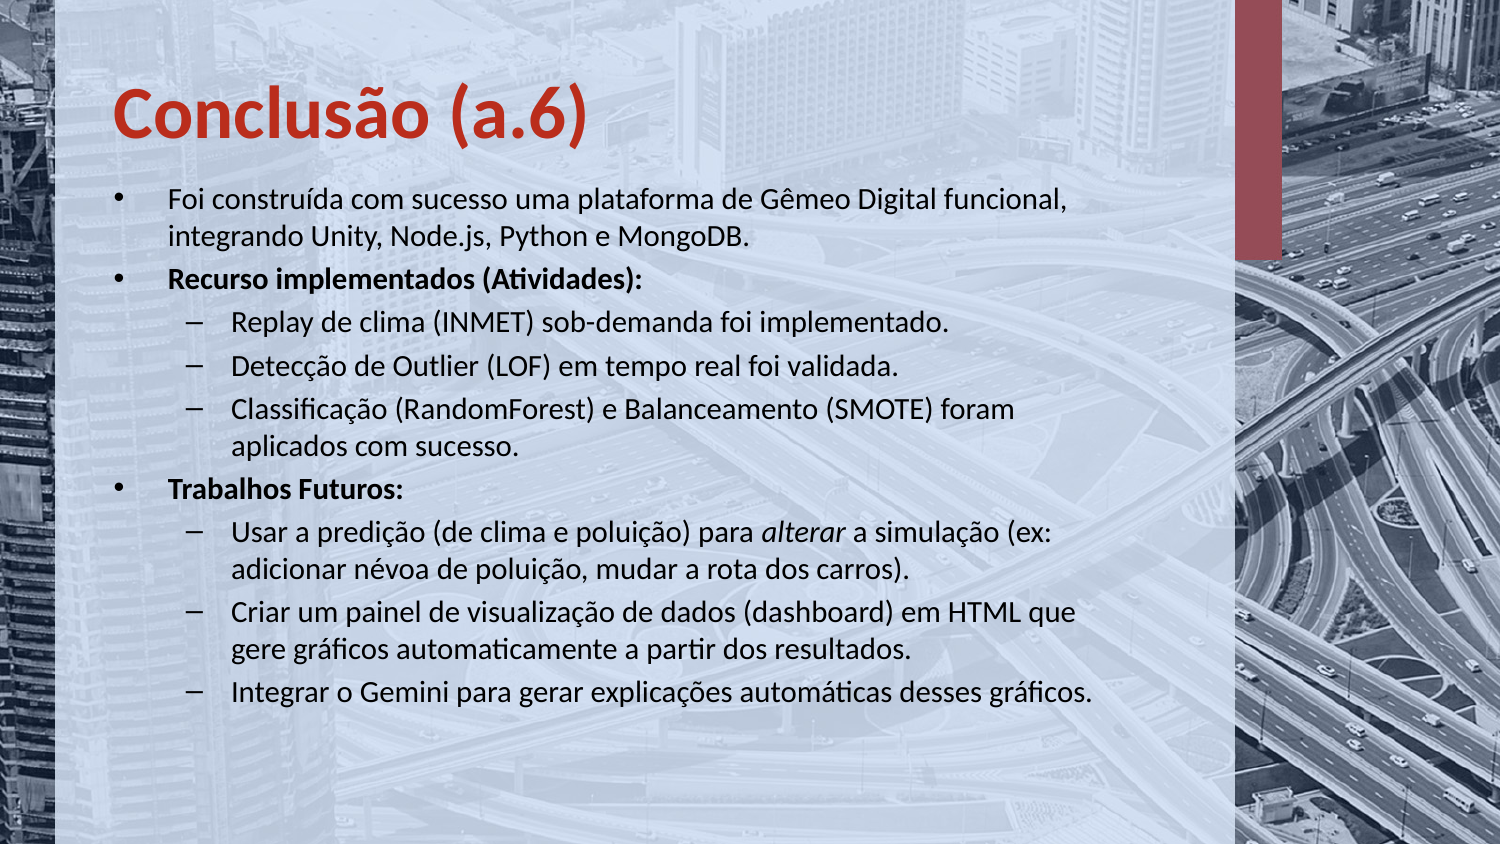

# Conclusão (a.6)
Foi construída com sucesso uma plataforma de Gêmeo Digital funcional, integrando Unity, Node.js, Python e MongoDB.
Recurso implementados (Atividades):
Replay de clima (INMET) sob-demanda foi implementado.
Detecção de Outlier (LOF) em tempo real foi validada.
Classificação (RandomForest) e Balanceamento (SMOTE) foram aplicados com sucesso.
Trabalhos Futuros:
Usar a predição (de clima e poluição) para alterar a simulação (ex: adicionar névoa de poluição, mudar a rota dos carros).
Criar um painel de visualização de dados (dashboard) em HTML que gere gráficos automaticamente a partir dos resultados.
Integrar o Gemini para gerar explicações automáticas desses gráficos.